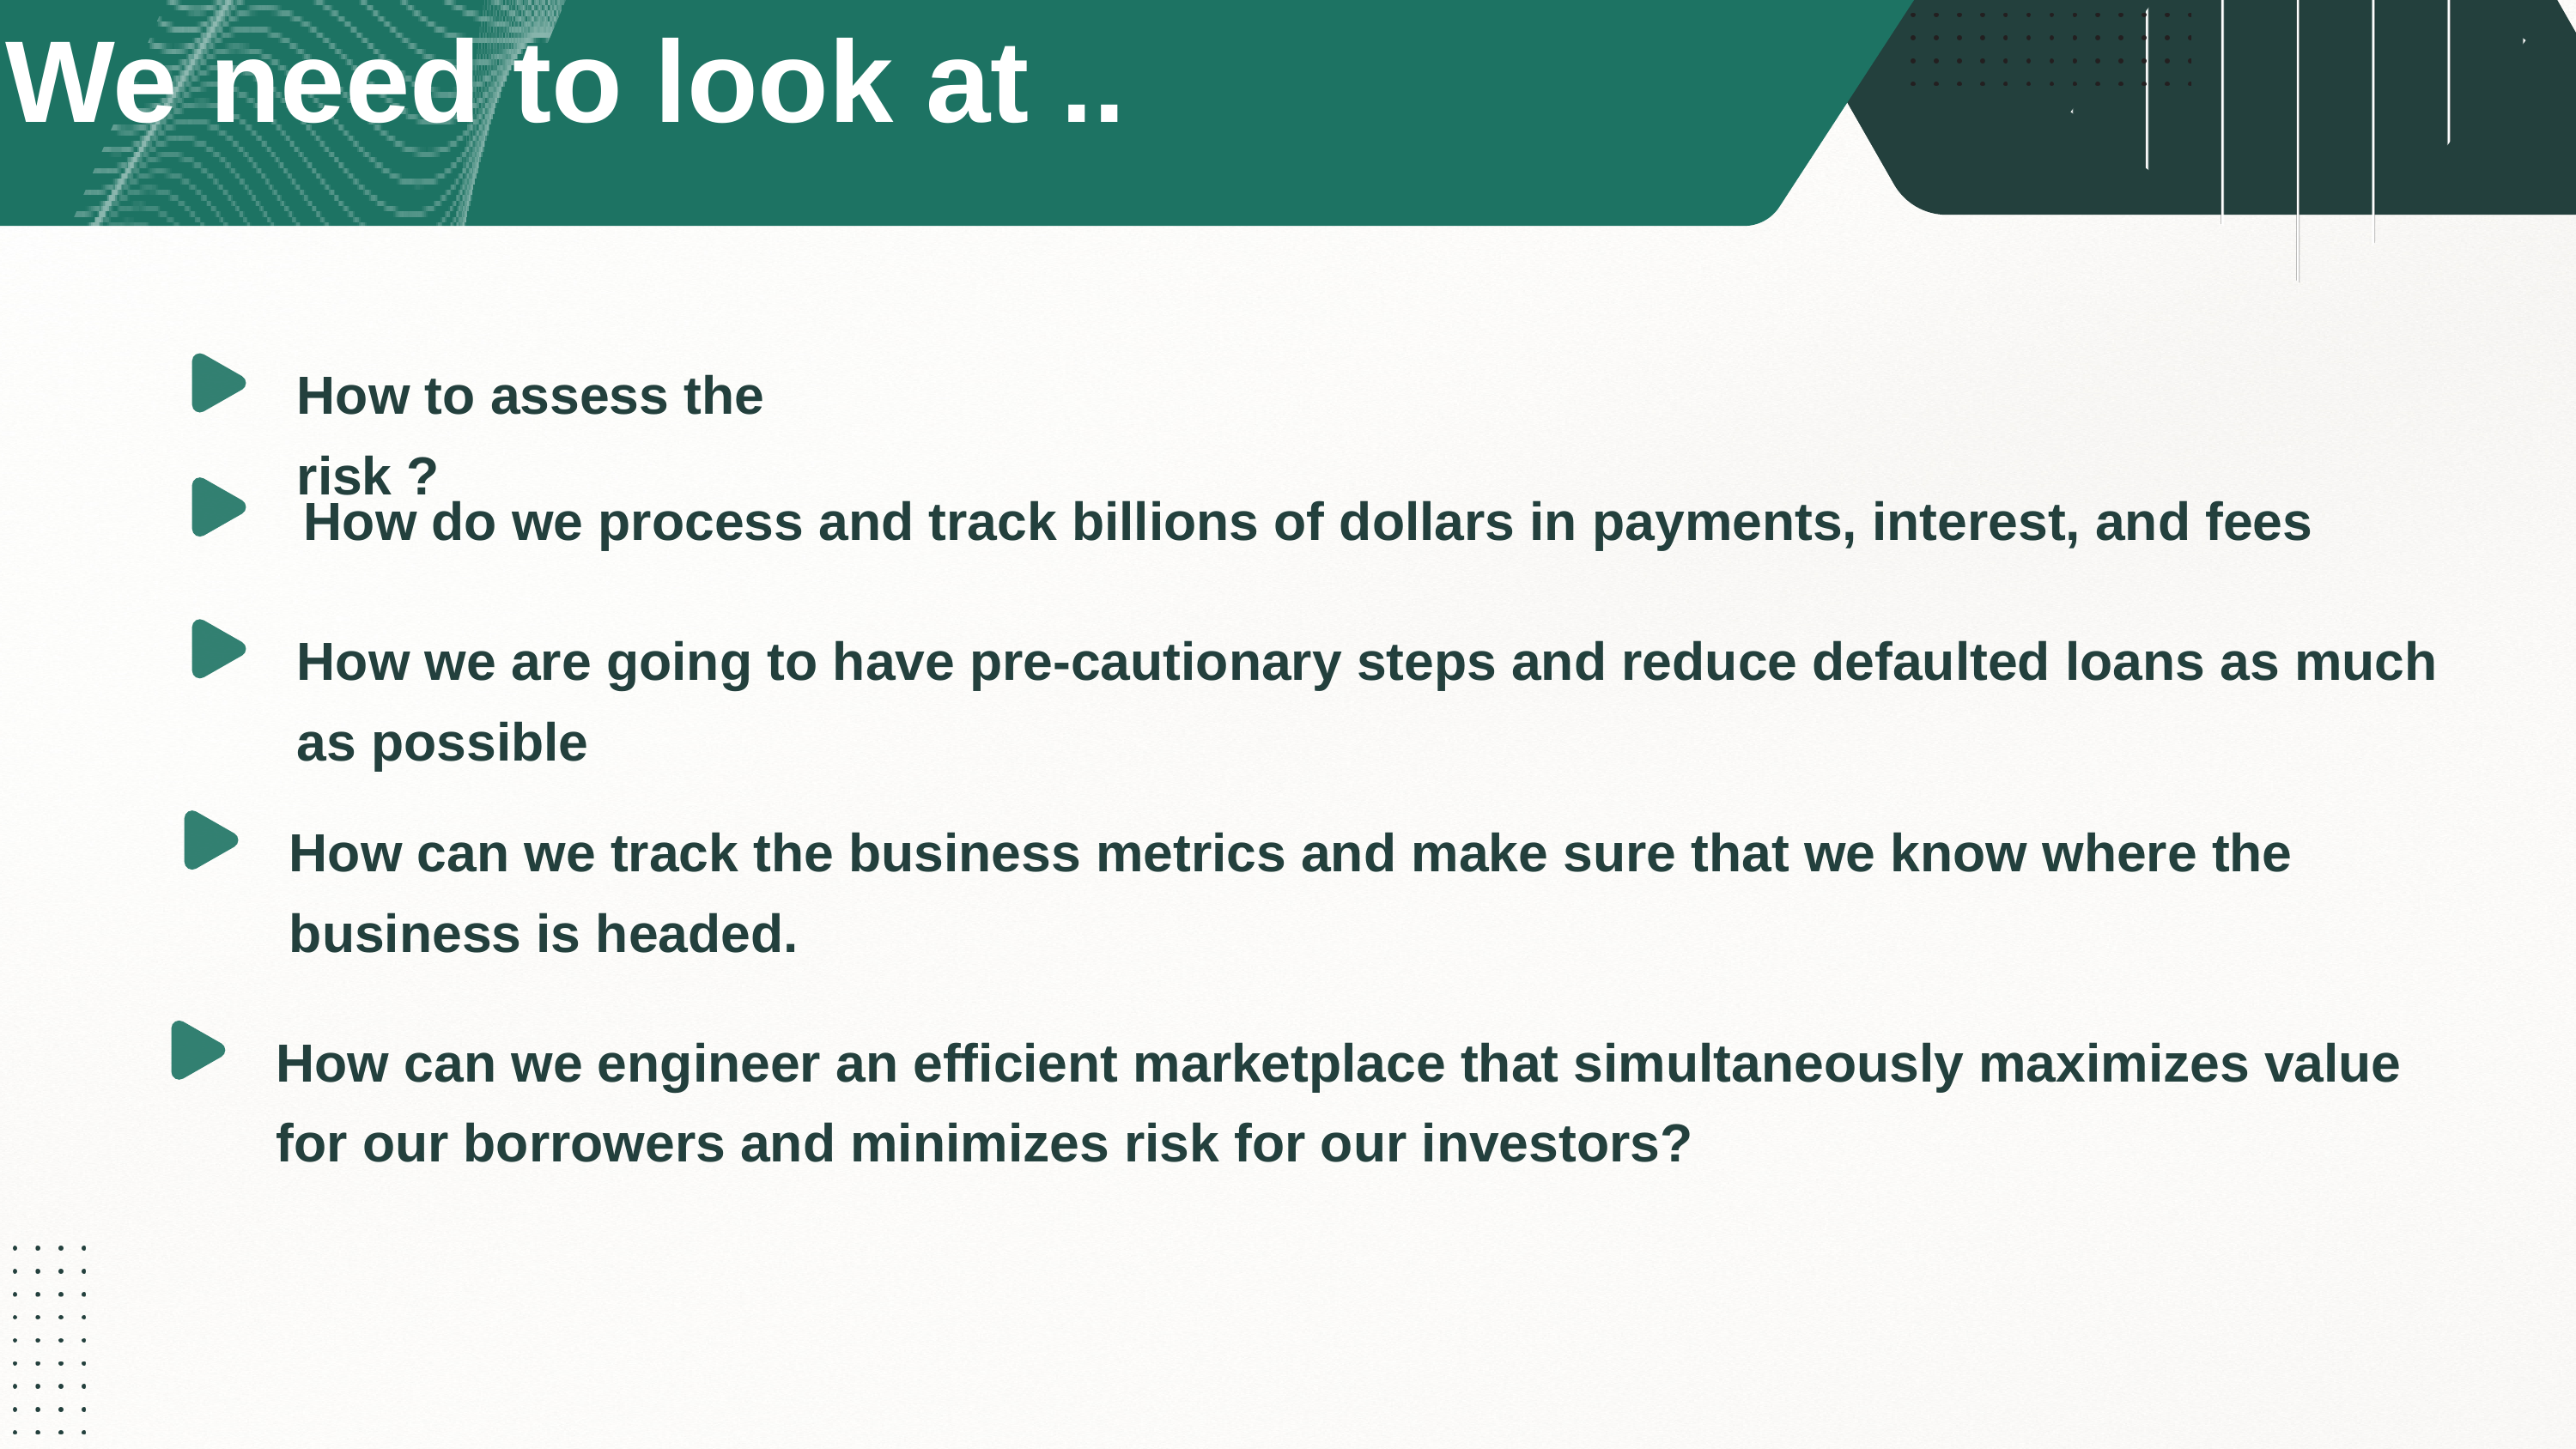

We need to look at ..
How to assess the risk ?

How do we process and track billions of dollars in payments, interest, and fees

How we are going to have pre-cautionary steps and reduce defaulted loans as much as possible

How can we track the business metrics and make sure that we know where the business is headed.

How can we engineer an efficient marketplace that simultaneously maximizes value for our borrowers and minimizes risk for our investors?